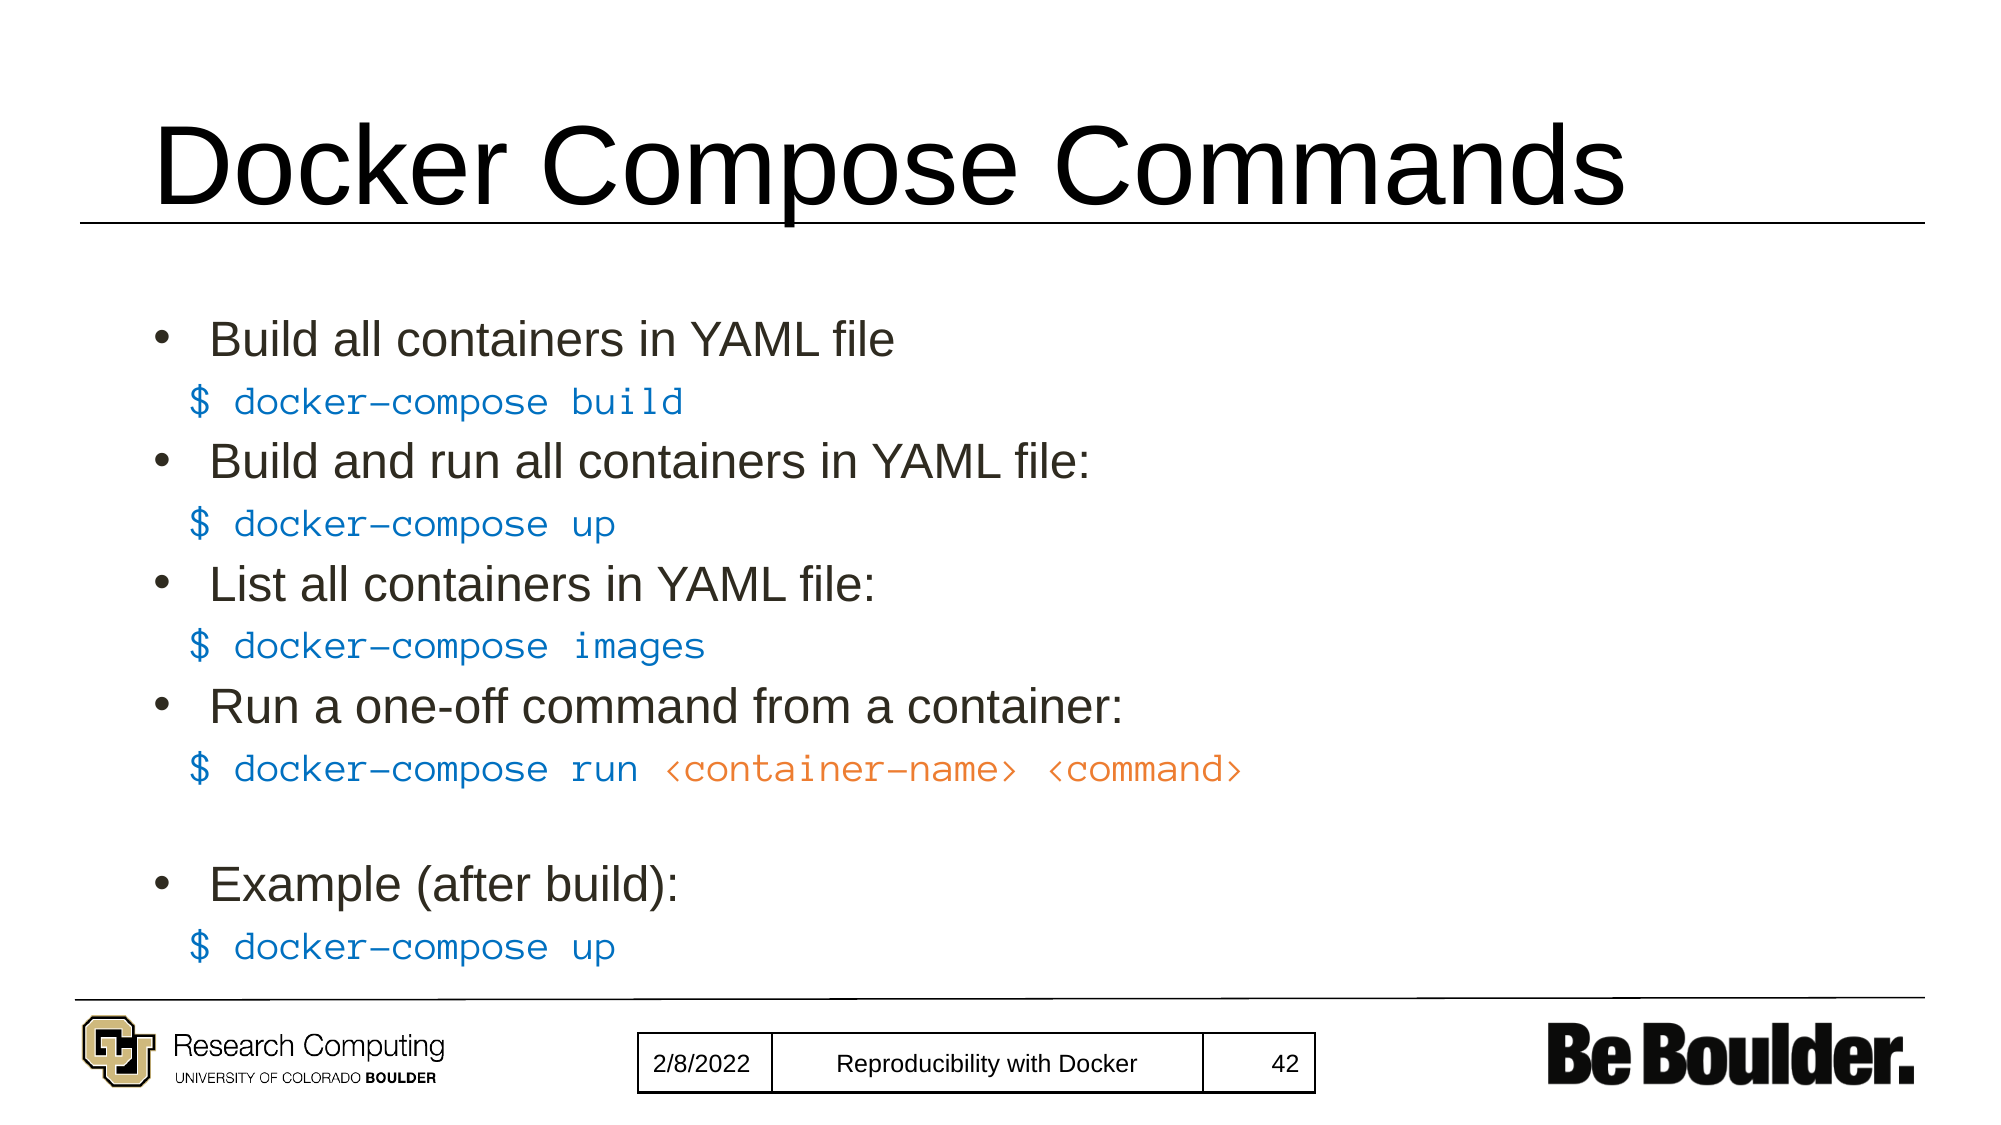

# Docker Compose Commands
Build all containers in YAML file
$ docker-compose build
Build and run all containers in YAML file:
$ docker-compose up
List all containers in YAML file:
$ docker-compose images
Run a one-off command from a container:
$ docker-compose run <container-name> <command>

Example (after build):
$ docker-compose up
2/8/2022
42
Reproducibility with Docker